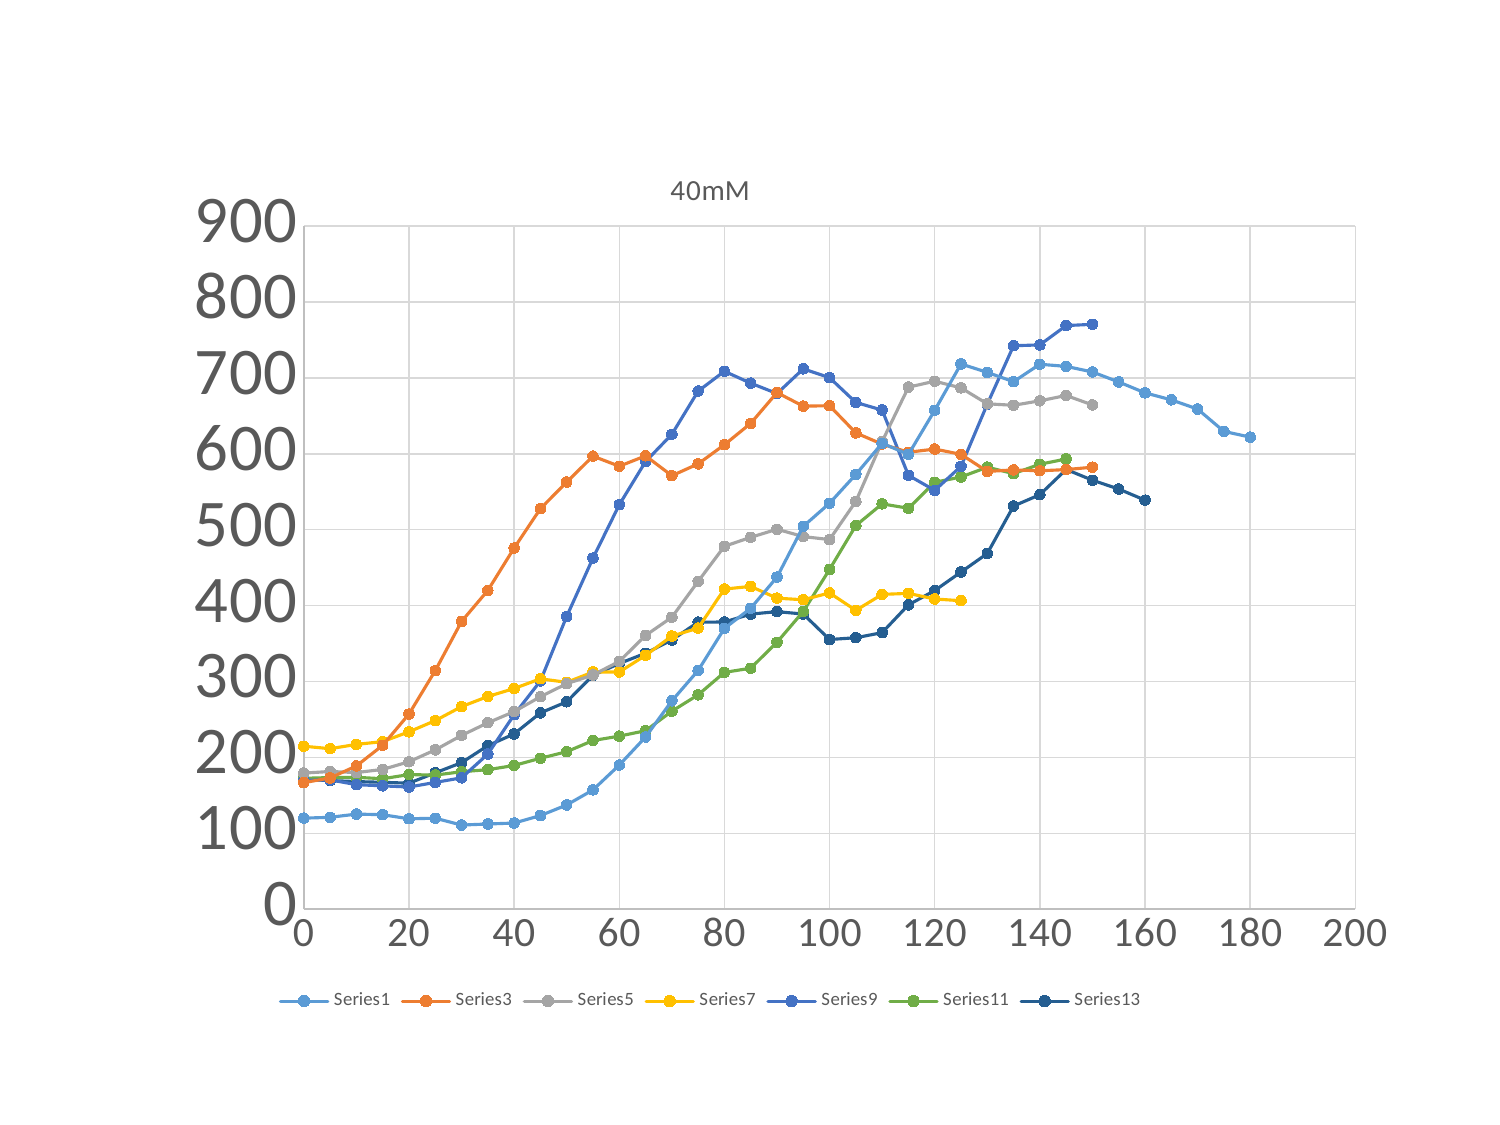

### Chart: 40mM

| Category |  |  |  |  |  |  |  |
|---|---|---|---|---|---|---|---|